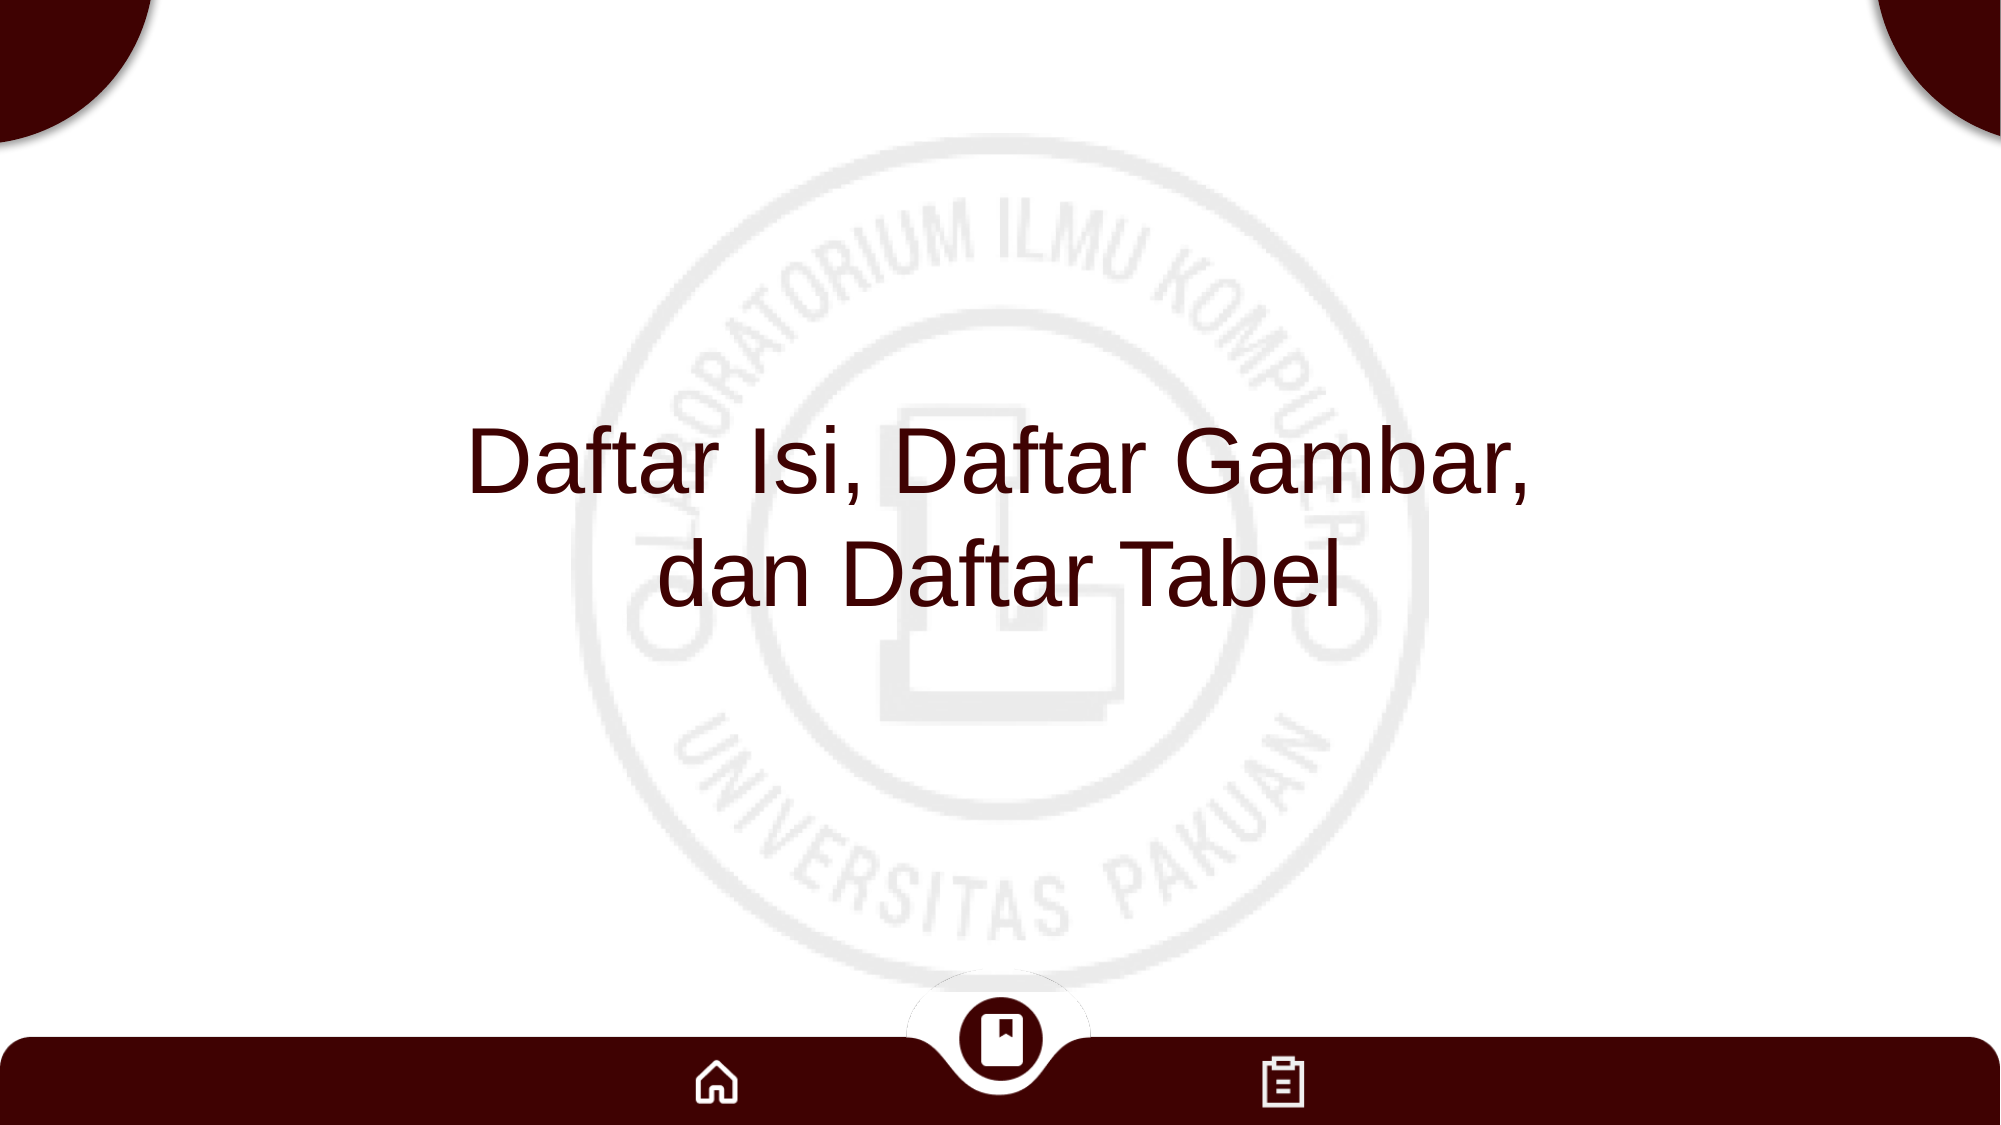

# Daftar Isi, Daftar Gambar, dan Daftar Tabel